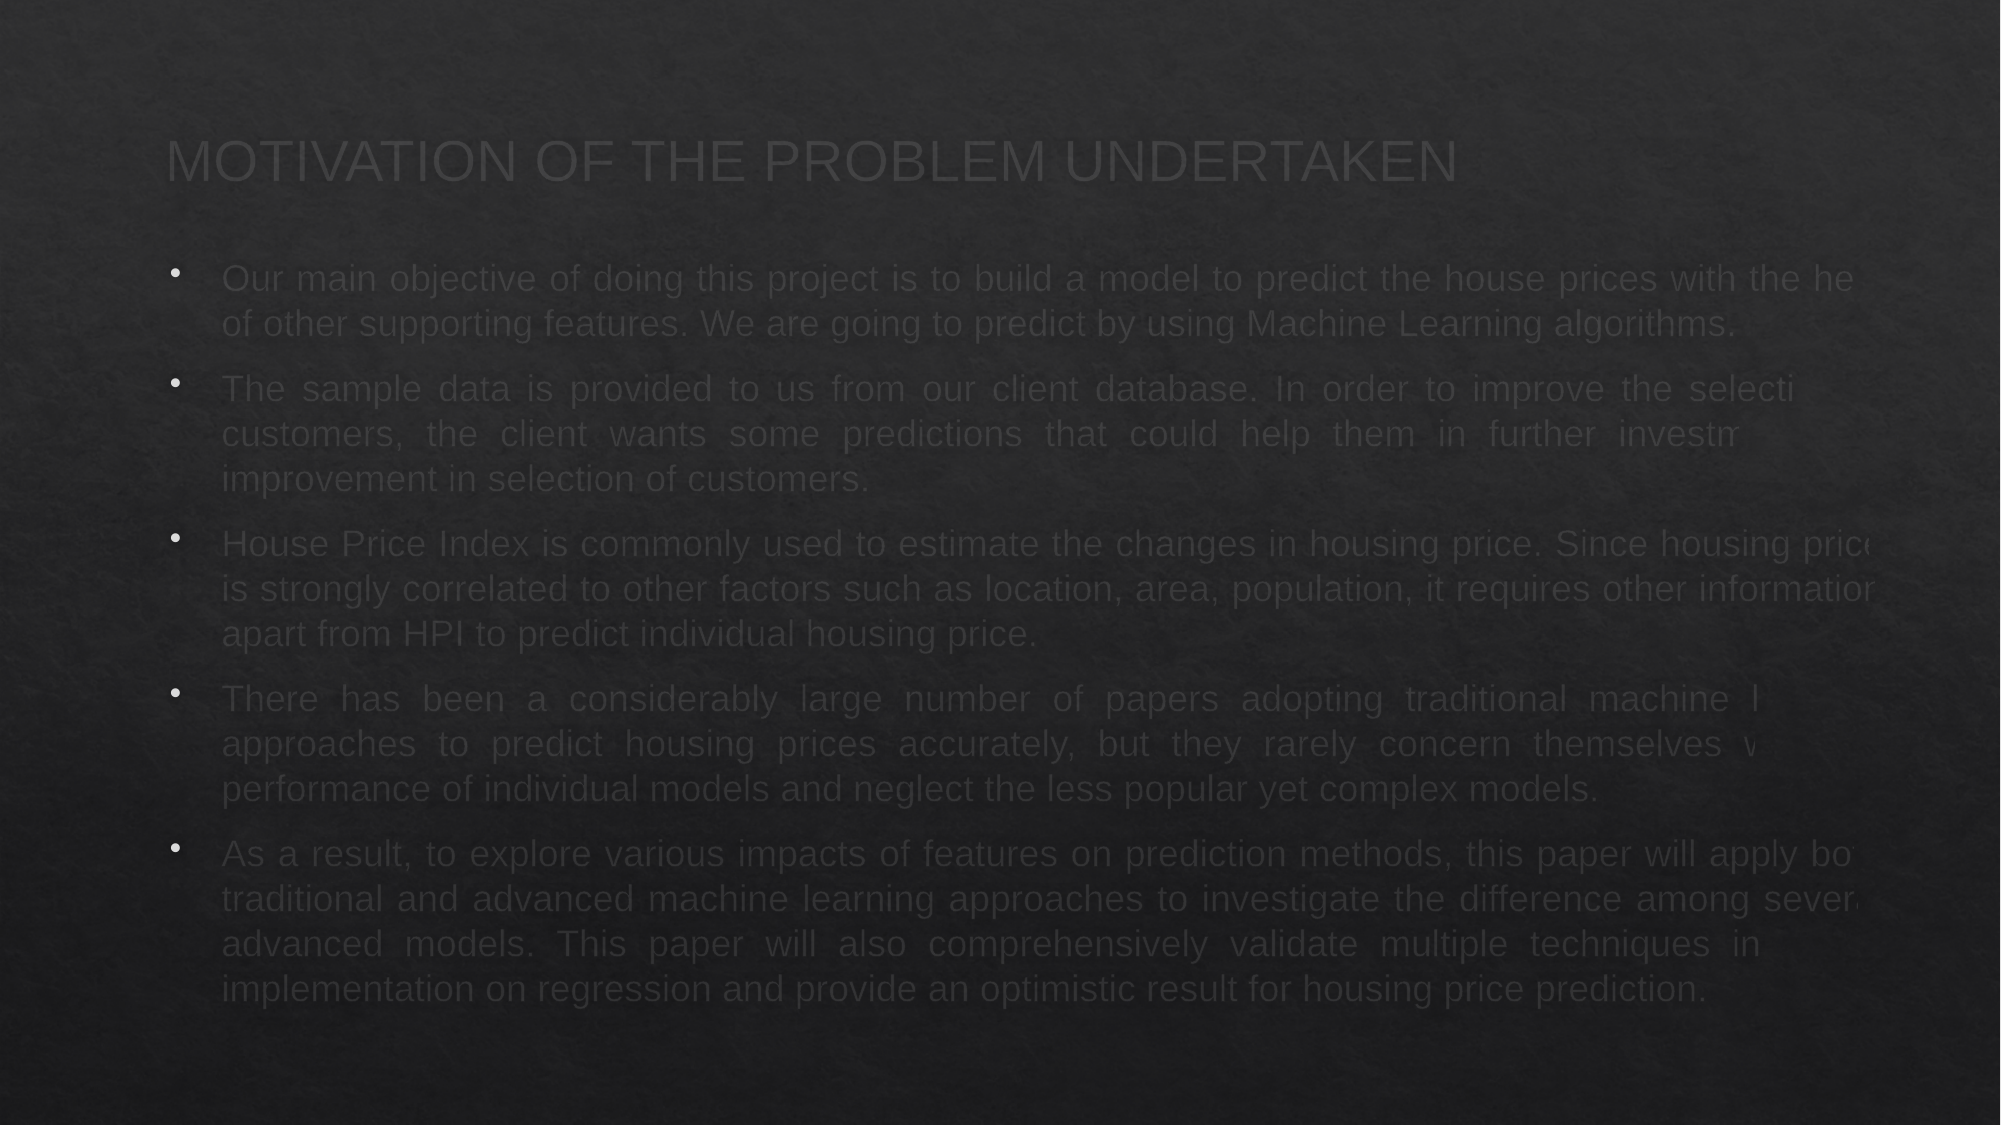

# MOTIVATION OF THE PROBLEM UNDERTAKEN
Our main objective of doing this project is to build a model to predict the house prices with the help of other supporting features. We are going to predict by using Machine Learning algorithms.
The sample data is provided to us from our client database. In order to improve the selection of customers, the client wants some predictions that could help them in further investment and improvement in selection of customers.
House Price Index is commonly used to estimate the changes in housing price. Since housing price is strongly correlated to other factors such as location, area, population, it requires other information apart from HPI to predict individual housing price.
There has been a considerably large number of papers adopting traditional machine learning approaches to predict housing prices accurately, but they rarely concern themselves with the performance of individual models and neglect the less popular yet complex models.
As a result, to explore various impacts of features on prediction methods, this paper will apply both traditional and advanced machine learning approaches to investigate the difference among several advanced models. This paper will also comprehensively validate multiple techniques in model implementation on regression and provide an optimistic result for housing price prediction.